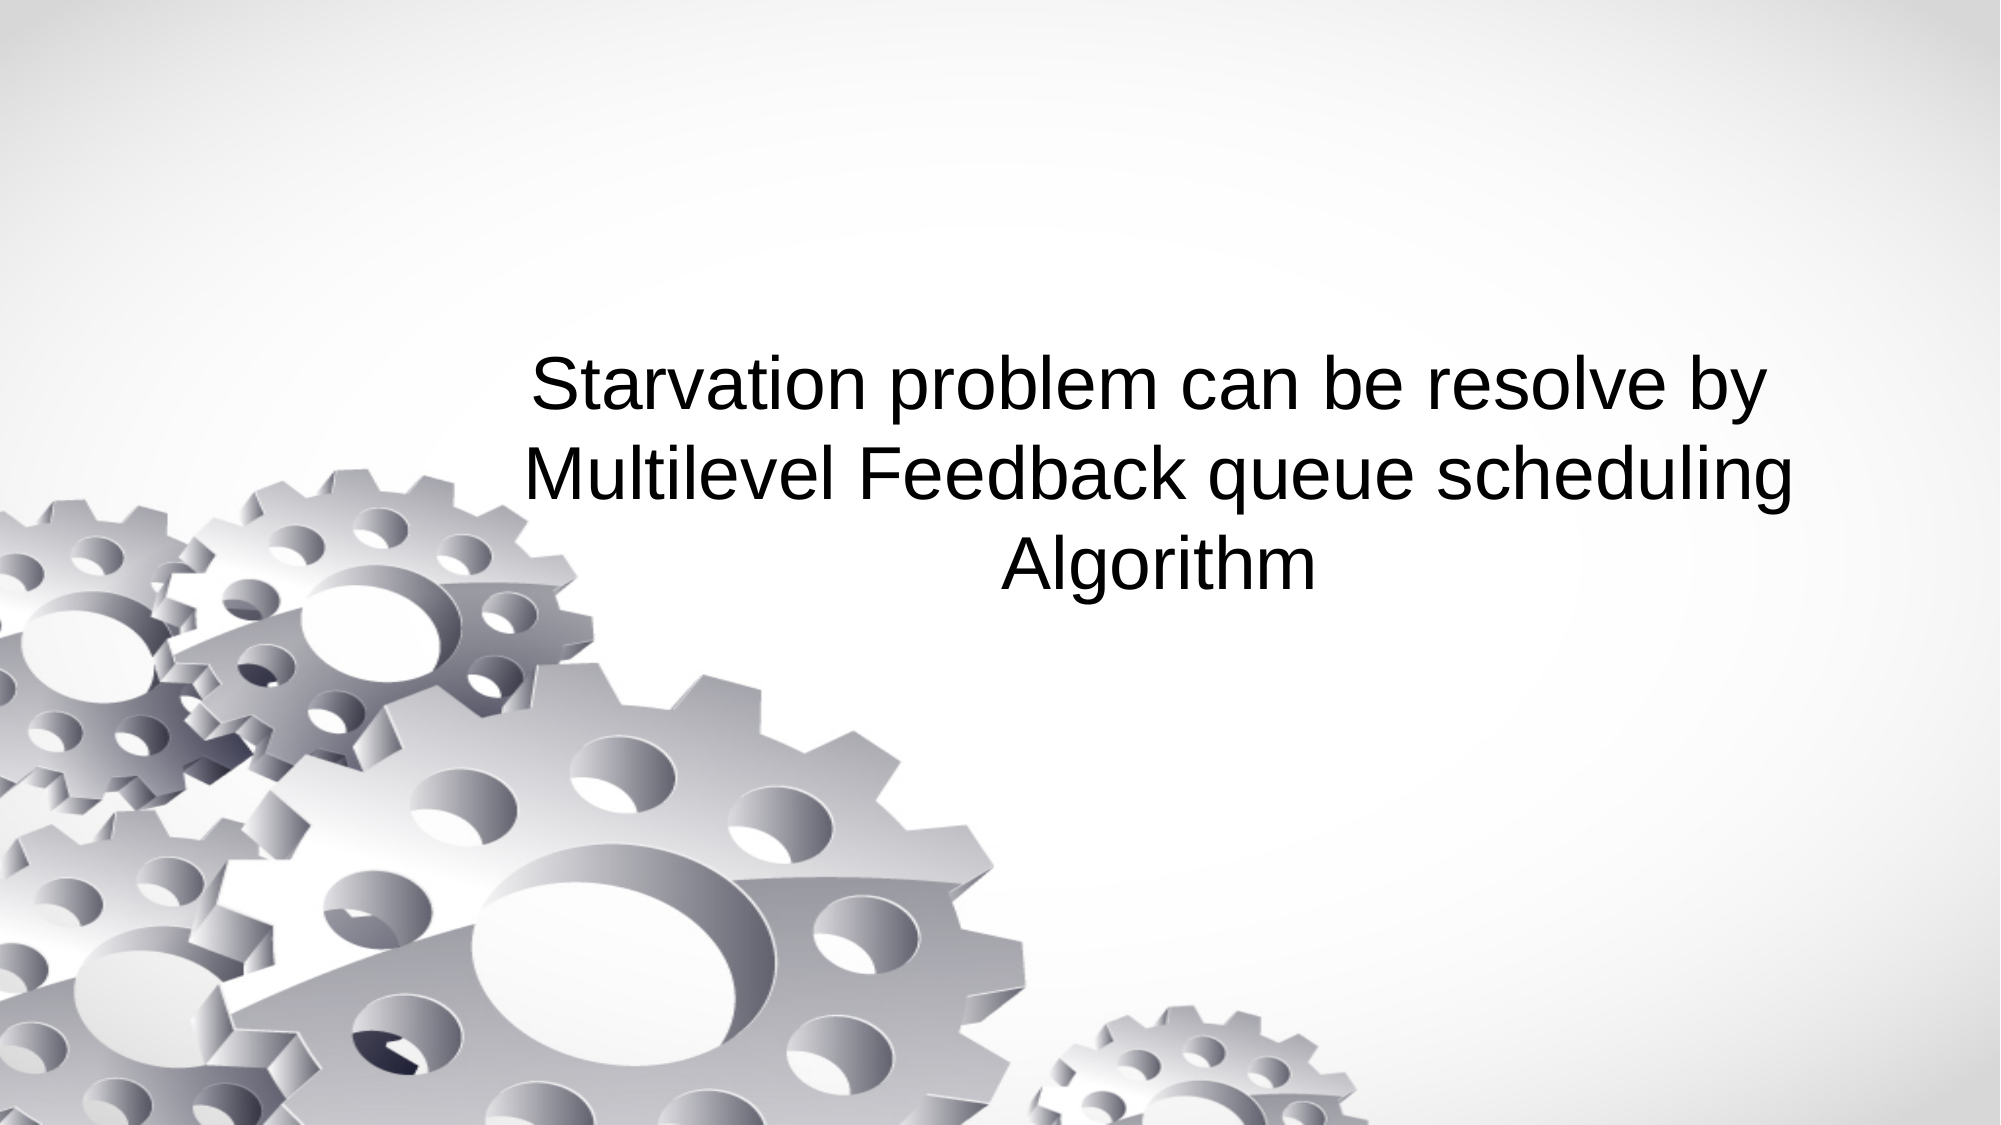

# Starvation problem can be resolve by  Multilevel Feedback queue scheduling Algorithm